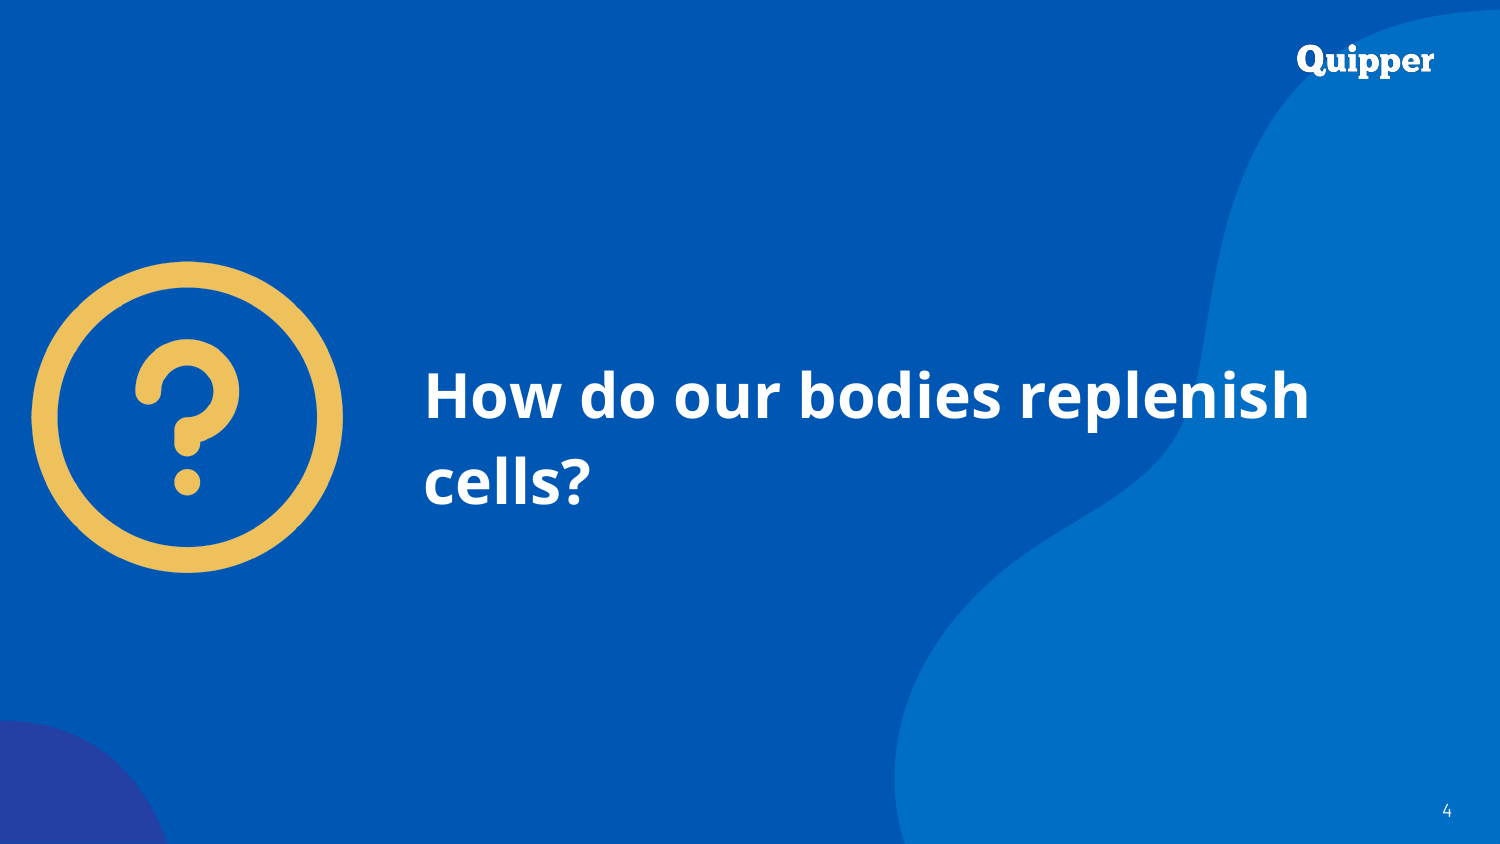

How do our bodies replenish cells?
4